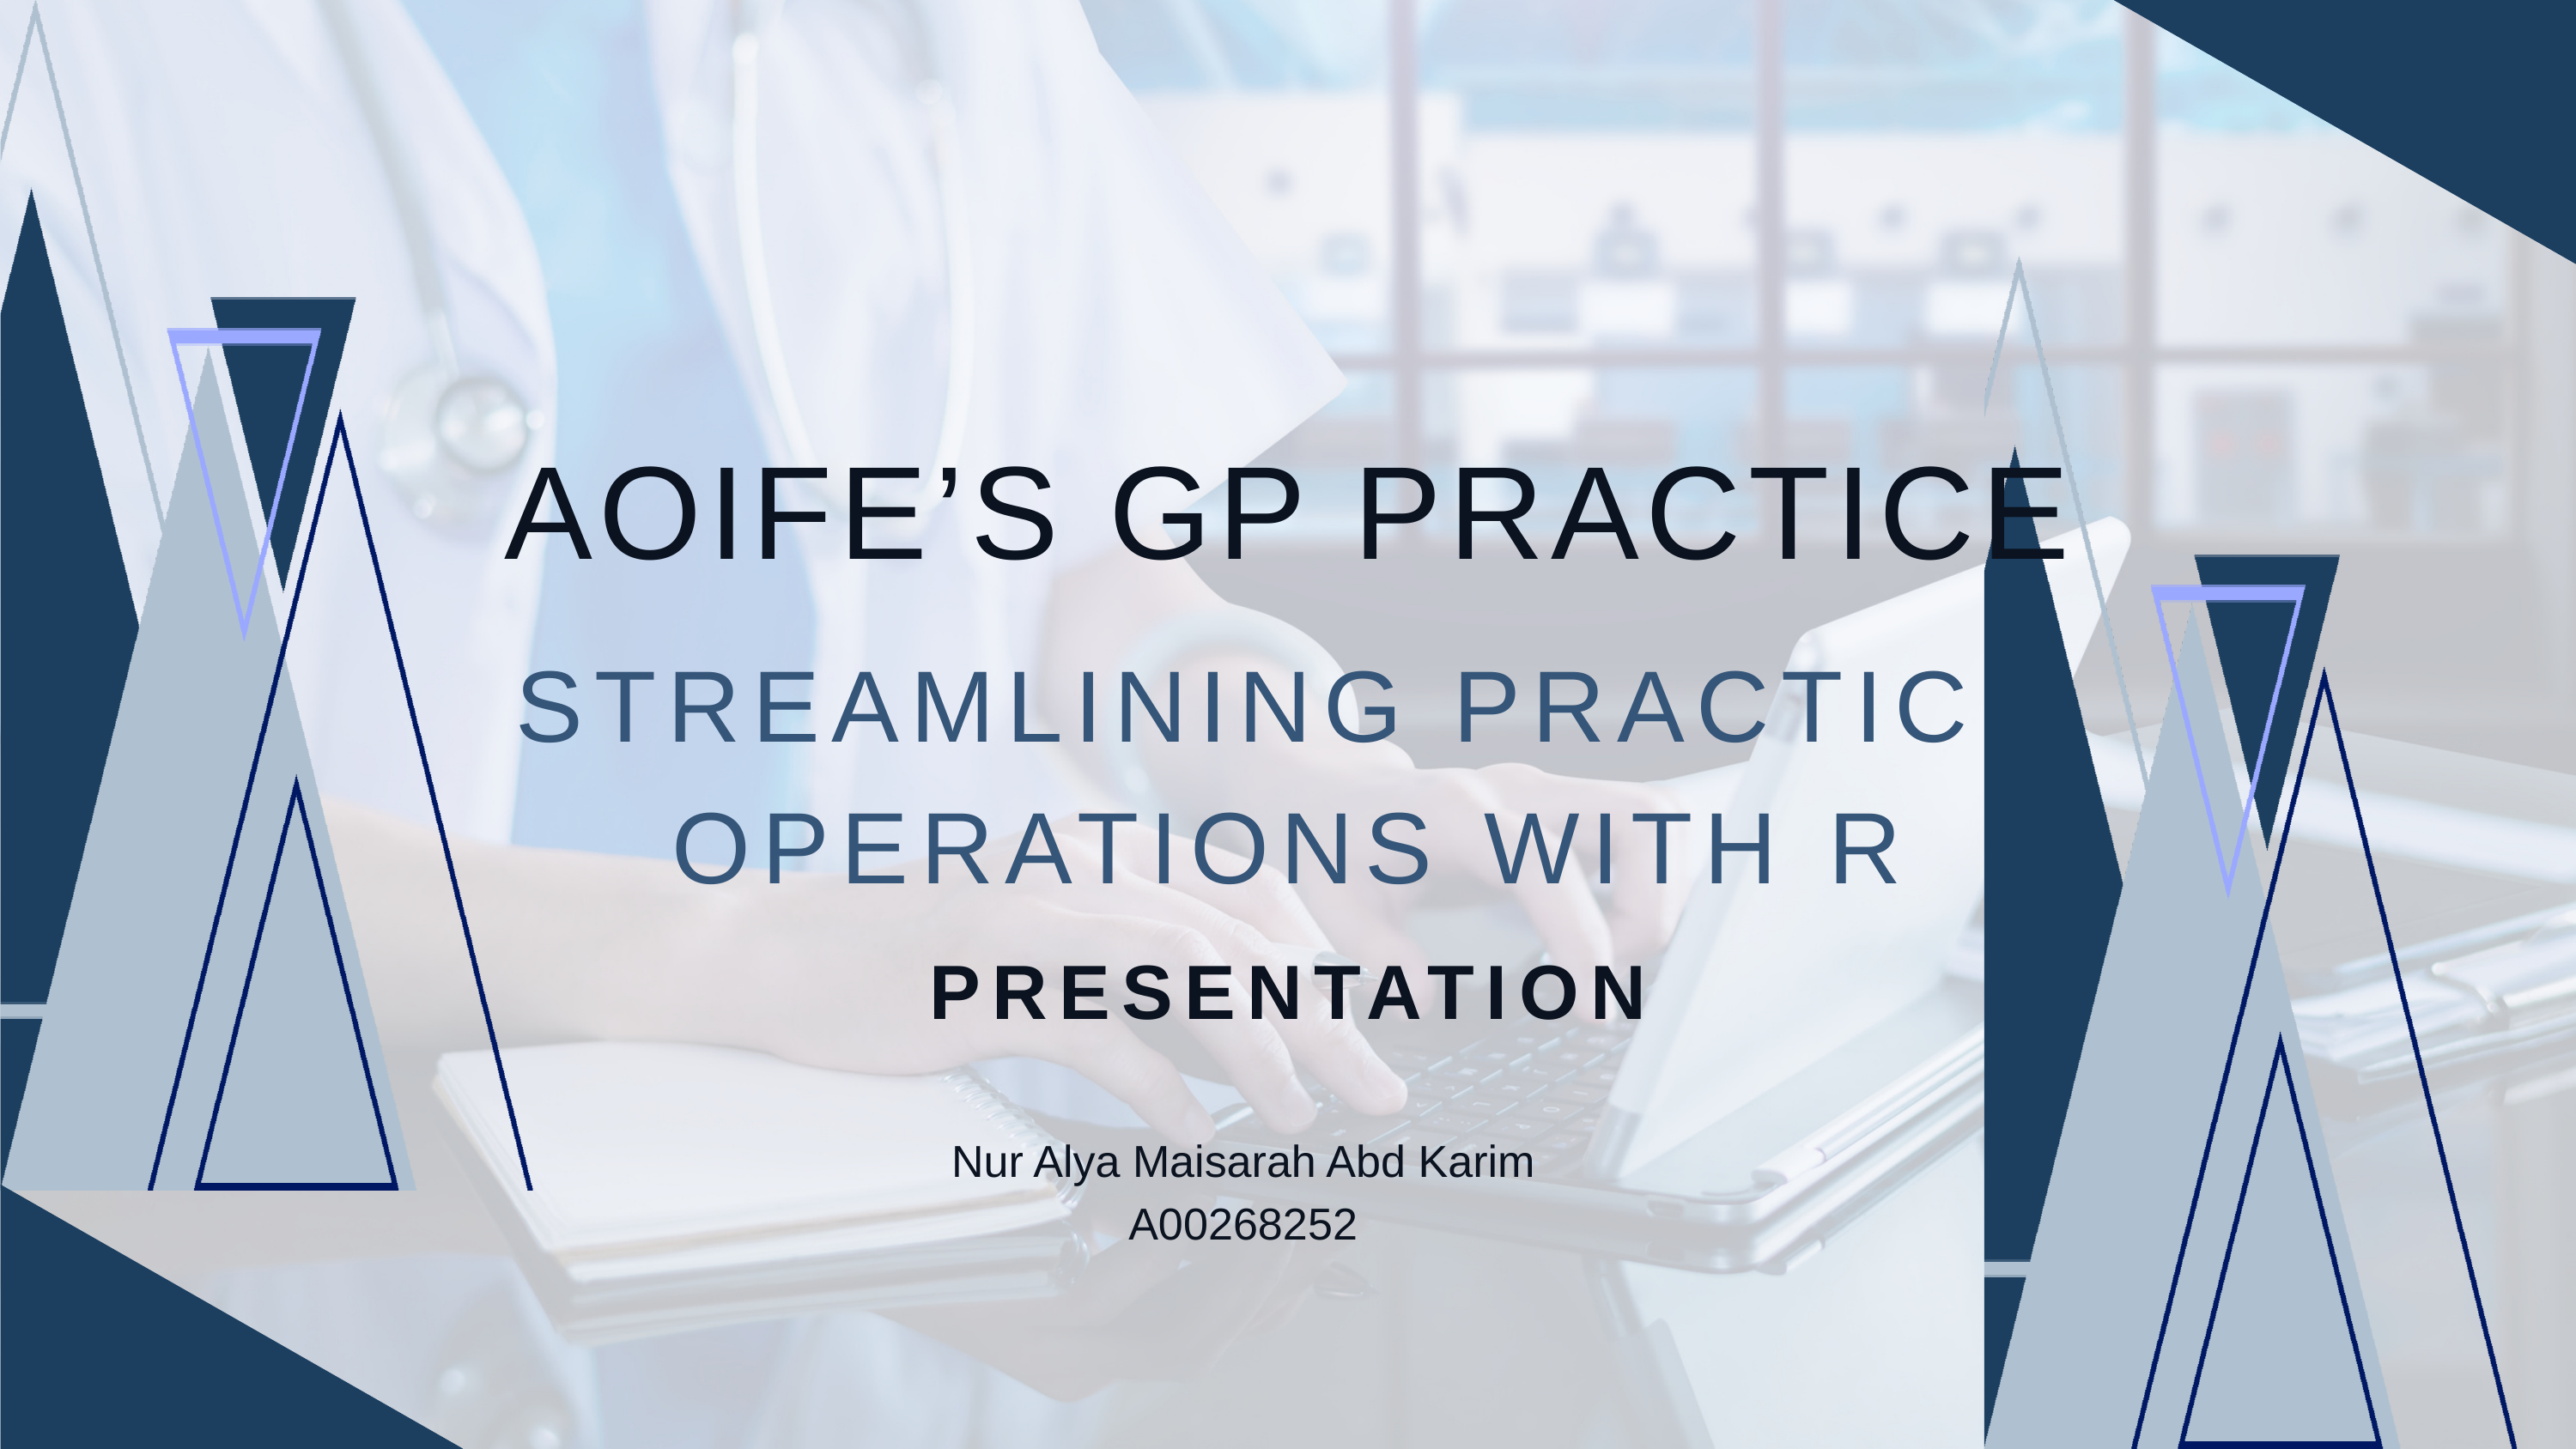

AOIFE’S GP PRACTICE

STREAMLINING PRACTICE OPERATIONS WITH R
PRESENTATION
Nur Alya Maisarah Abd Karim
A00268252